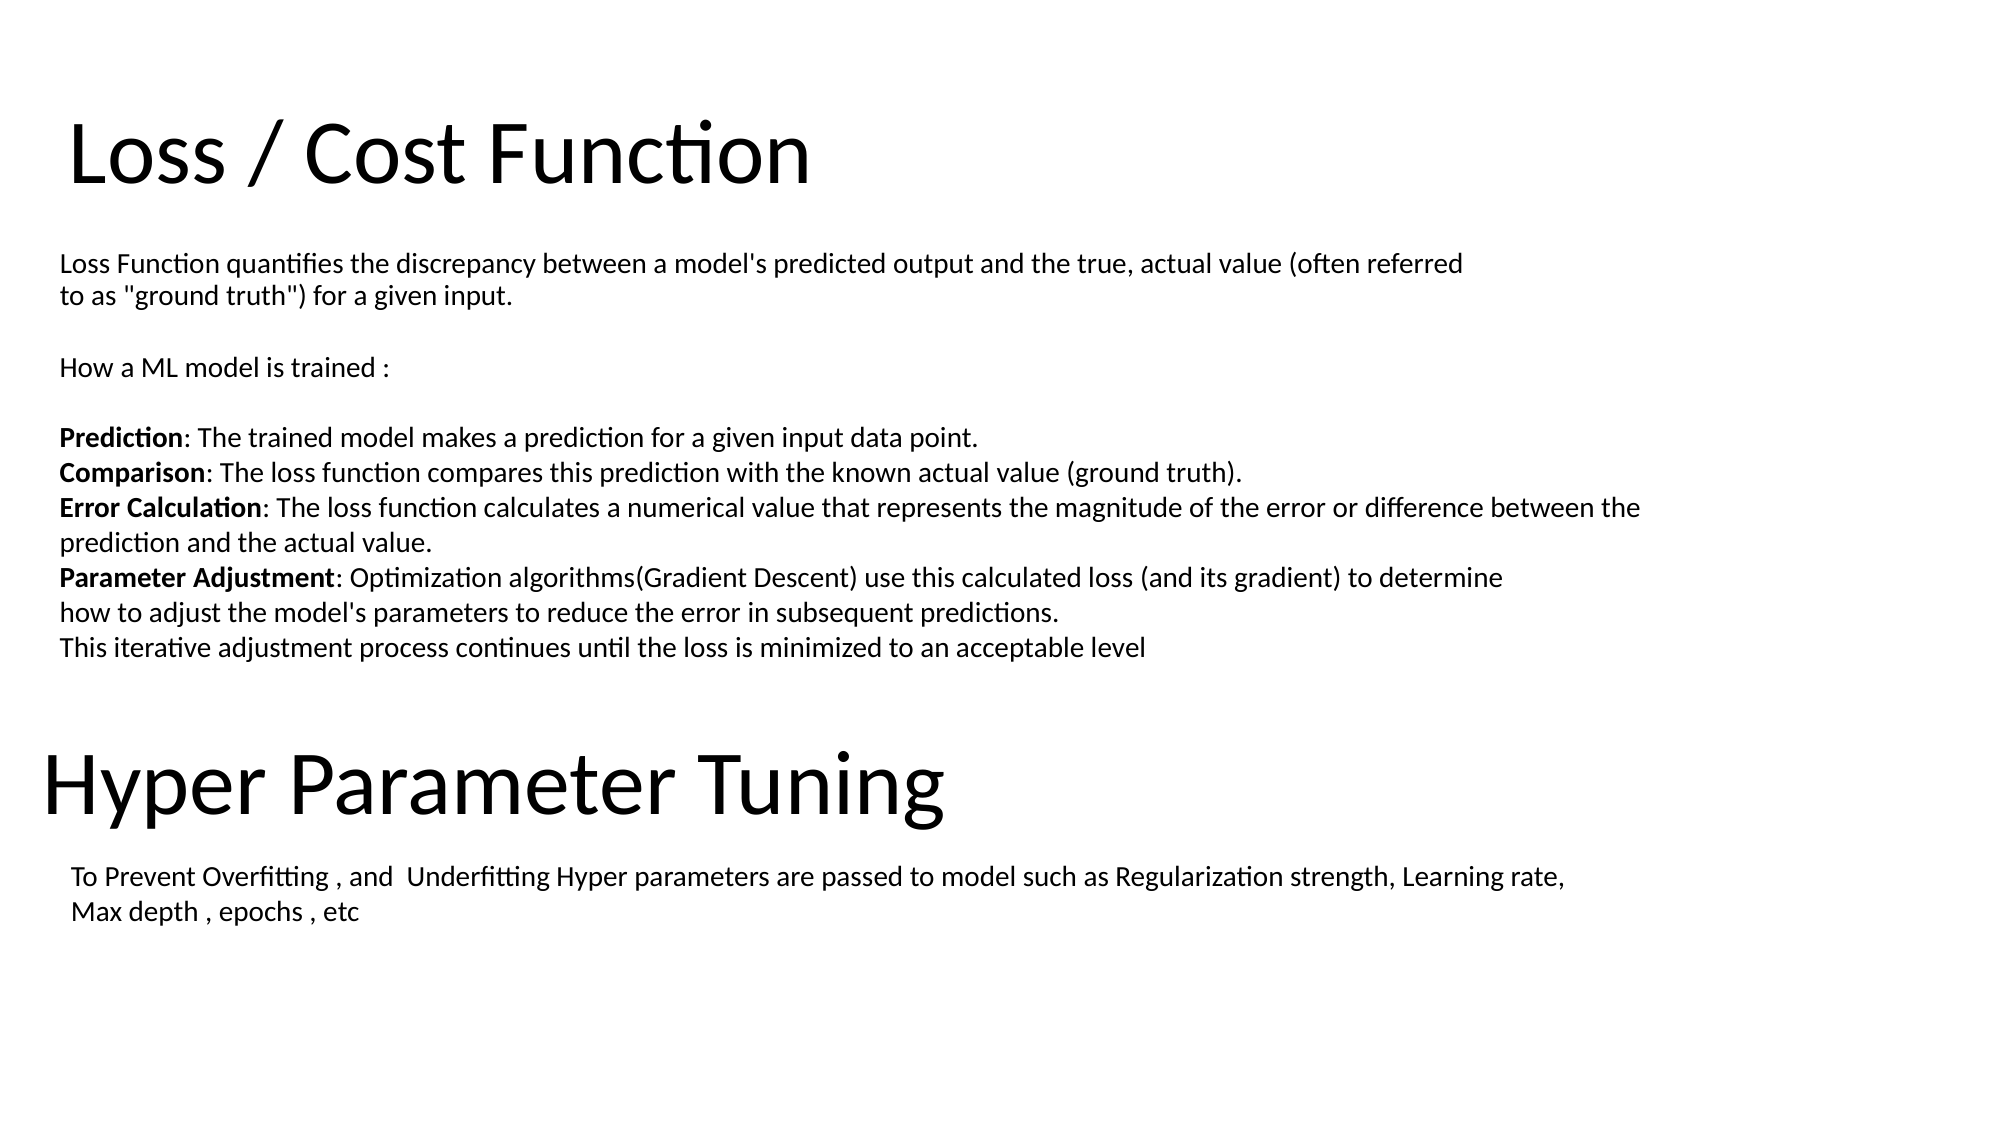

# Loss / Cost Function
Loss Function quantifies the discrepancy between a model's predicted output and the true, actual value (often referred to as "ground truth") for a given input.
How a ML model is trained :

Prediction: The trained model makes a prediction for a given input data point.
Comparison: The loss function compares this prediction with the known actual value (ground truth).
Error Calculation: The loss function calculates a numerical value that represents the magnitude of the error or difference between the prediction and the actual value.
Parameter Adjustment: Optimization algorithms(Gradient Descent) use this calculated loss (and its gradient) to determine
how to adjust the model's parameters to reduce the error in subsequent predictions.
This iterative adjustment process continues until the loss is minimized to an acceptable level

Hyper Parameter Tuning
To Prevent Overfitting , and  Underfitting Hyper parameters are passed to model such as Regularization strength, Learning rate,
Max depth , epochs , etc